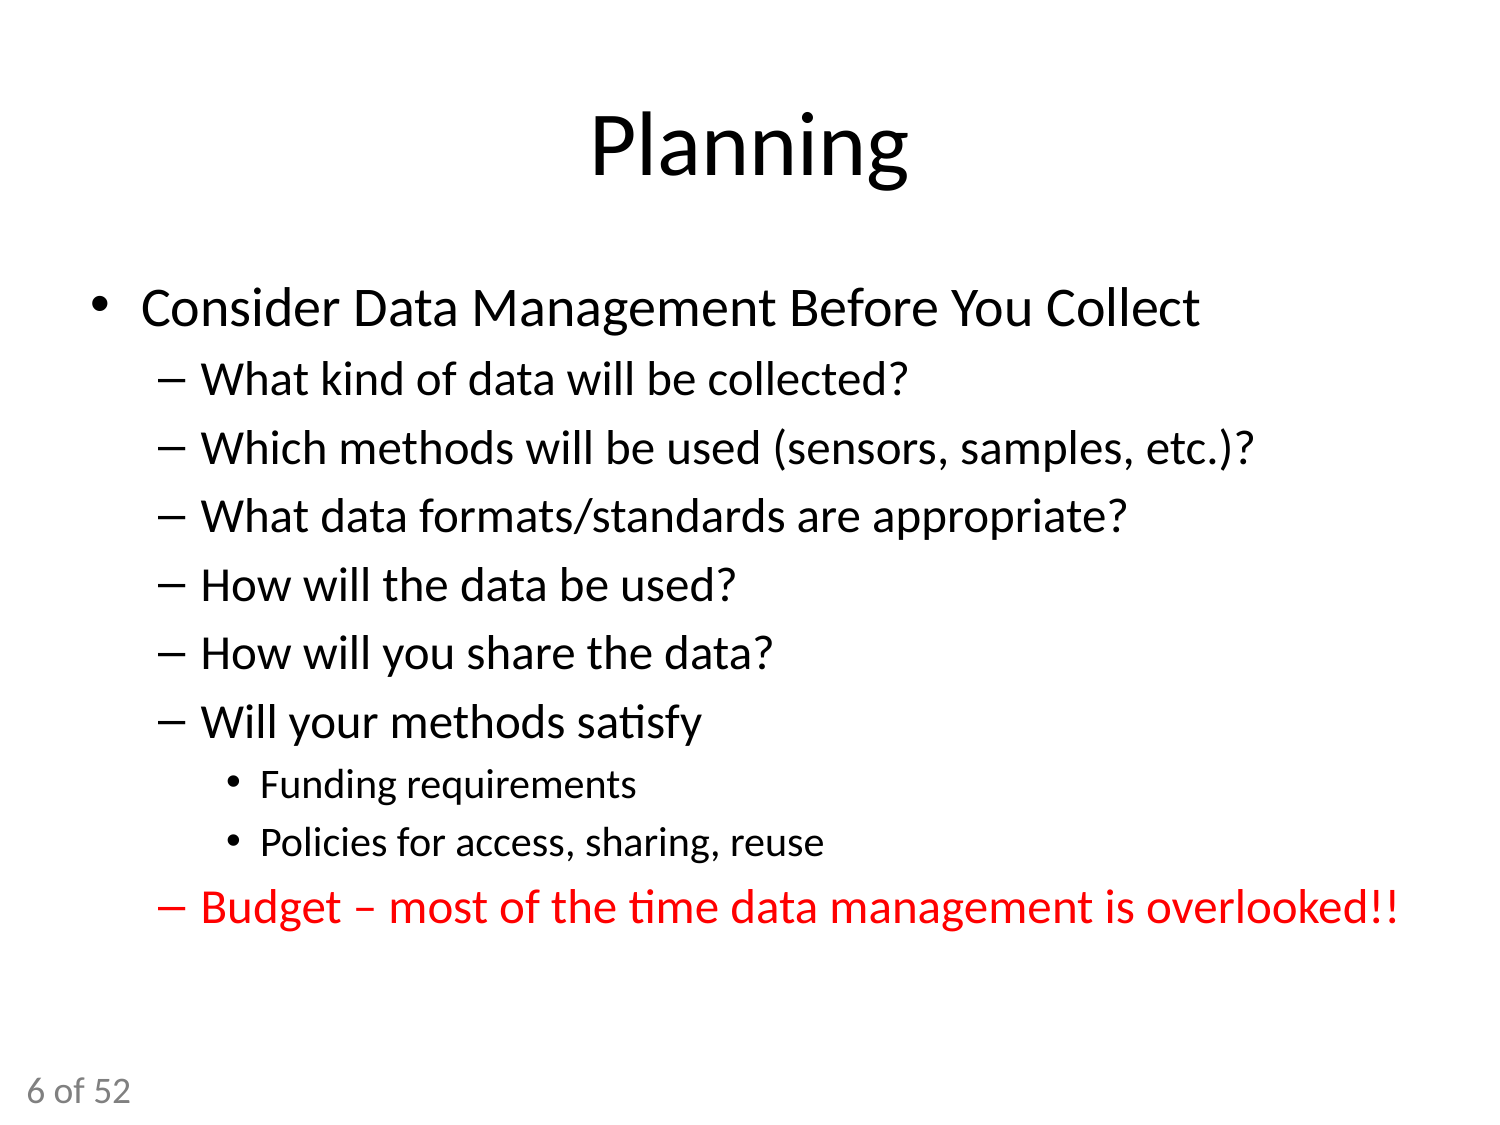

# Planning
Consider Data Management Before You Collect
What kind of data will be collected?
Which methods will be used (sensors, samples, etc.)?
What data formats/standards are appropriate?
How will the data be used?
How will you share the data?
Will your methods satisfy
Funding requirements
Policies for access, sharing, reuse
Budget – most of the time data management is overlooked!!